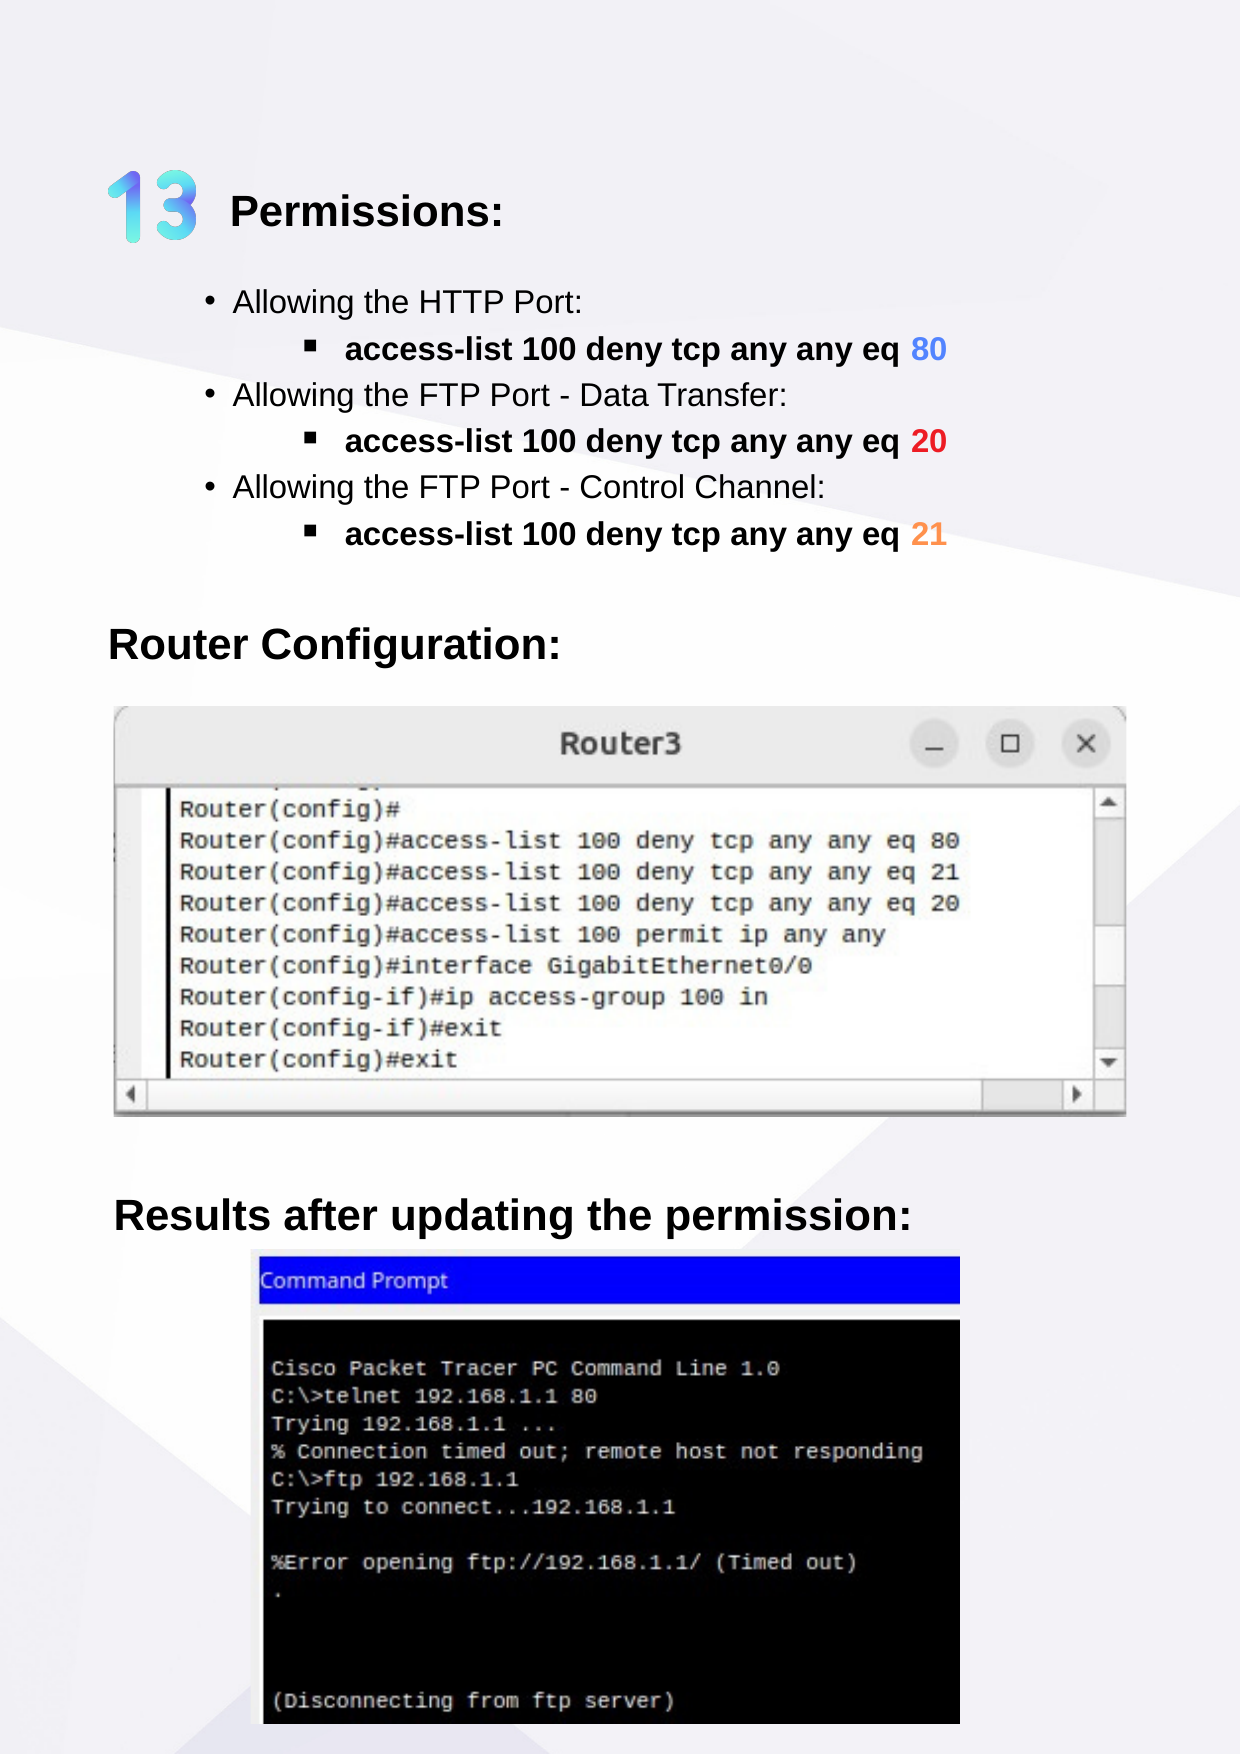

Permissions:
Allowing the HTTP Port:
access-list 100 deny tcp any any eq 80
Allowing the FTP Port - Data Transfer:
access-list 100 deny tcp any any eq 20
Allowing the FTP Port - Control Channel:
access-list 100 deny tcp any any eq 21
Router Configuration:

Results after updating the permission: